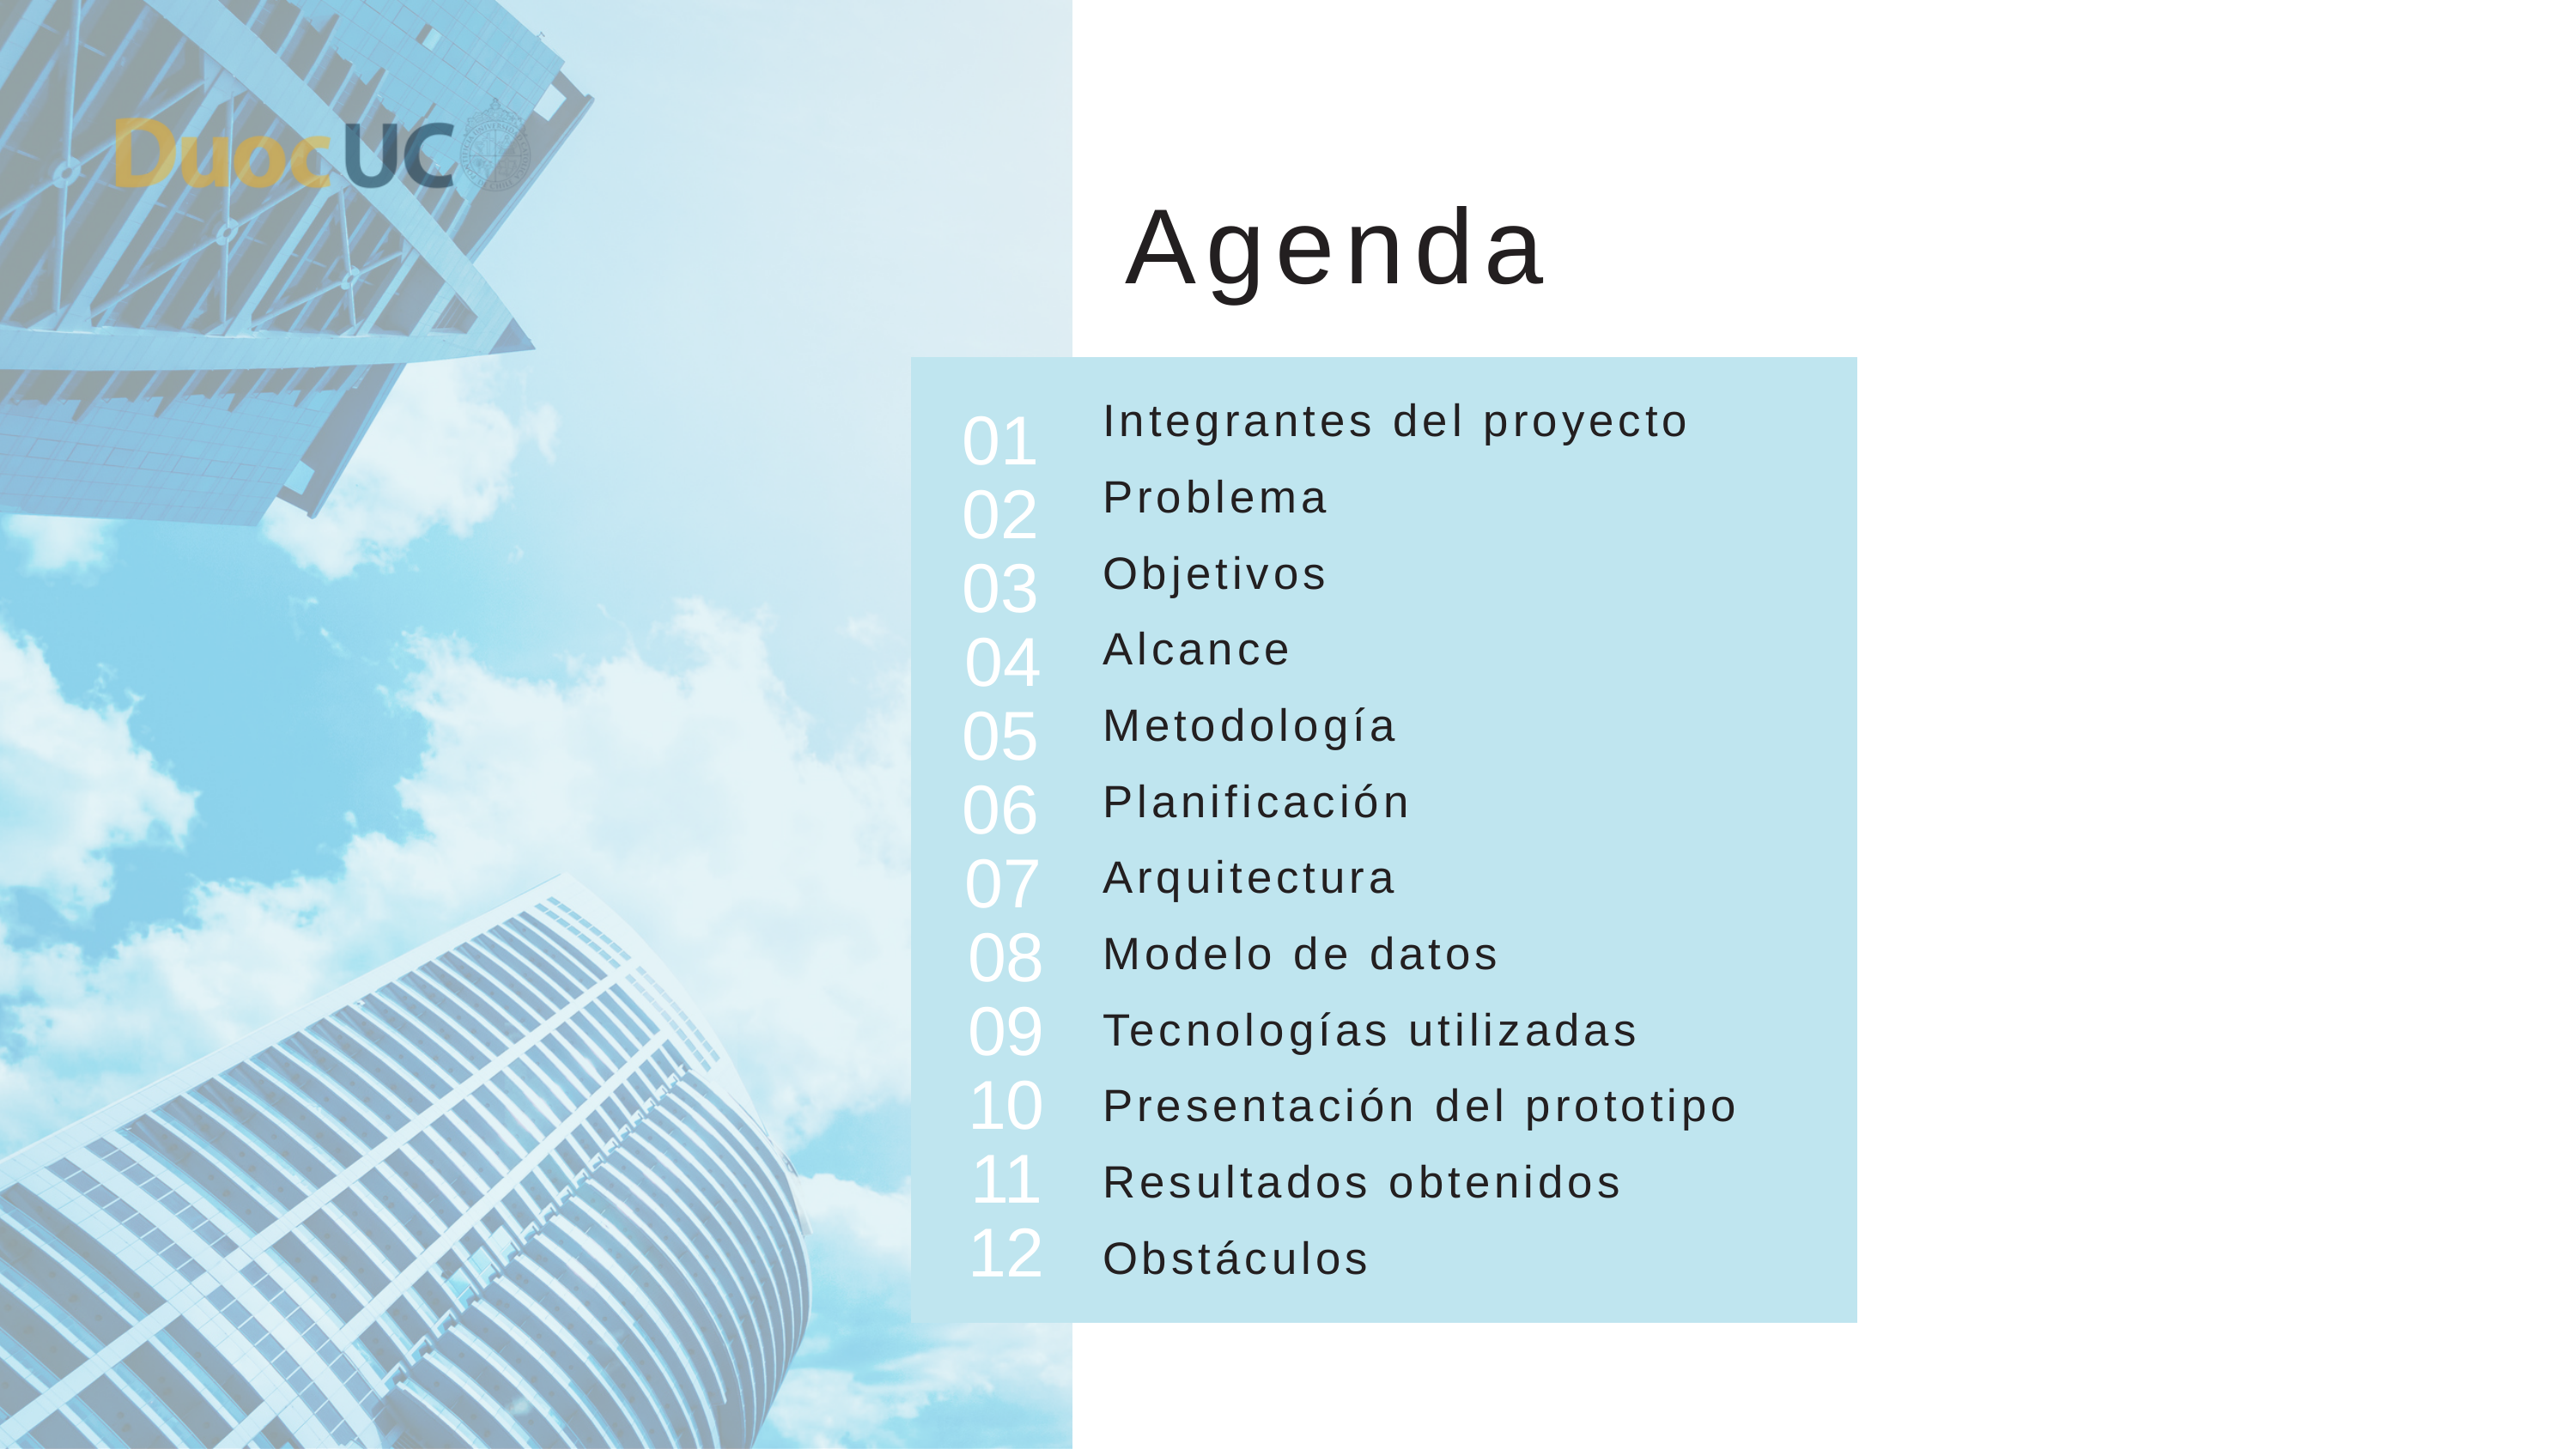

Agenda

Integrantes del proyecto
01
Problema
02
Objetivos
03
Alcance
04
Metodología
05
Planificación
06
07
Arquitectura
08
Modelo de datos
09
Tecnologías utilizadas
10
Presentación del prototipo
11
Resultados obtenidos
12
Obstáculos